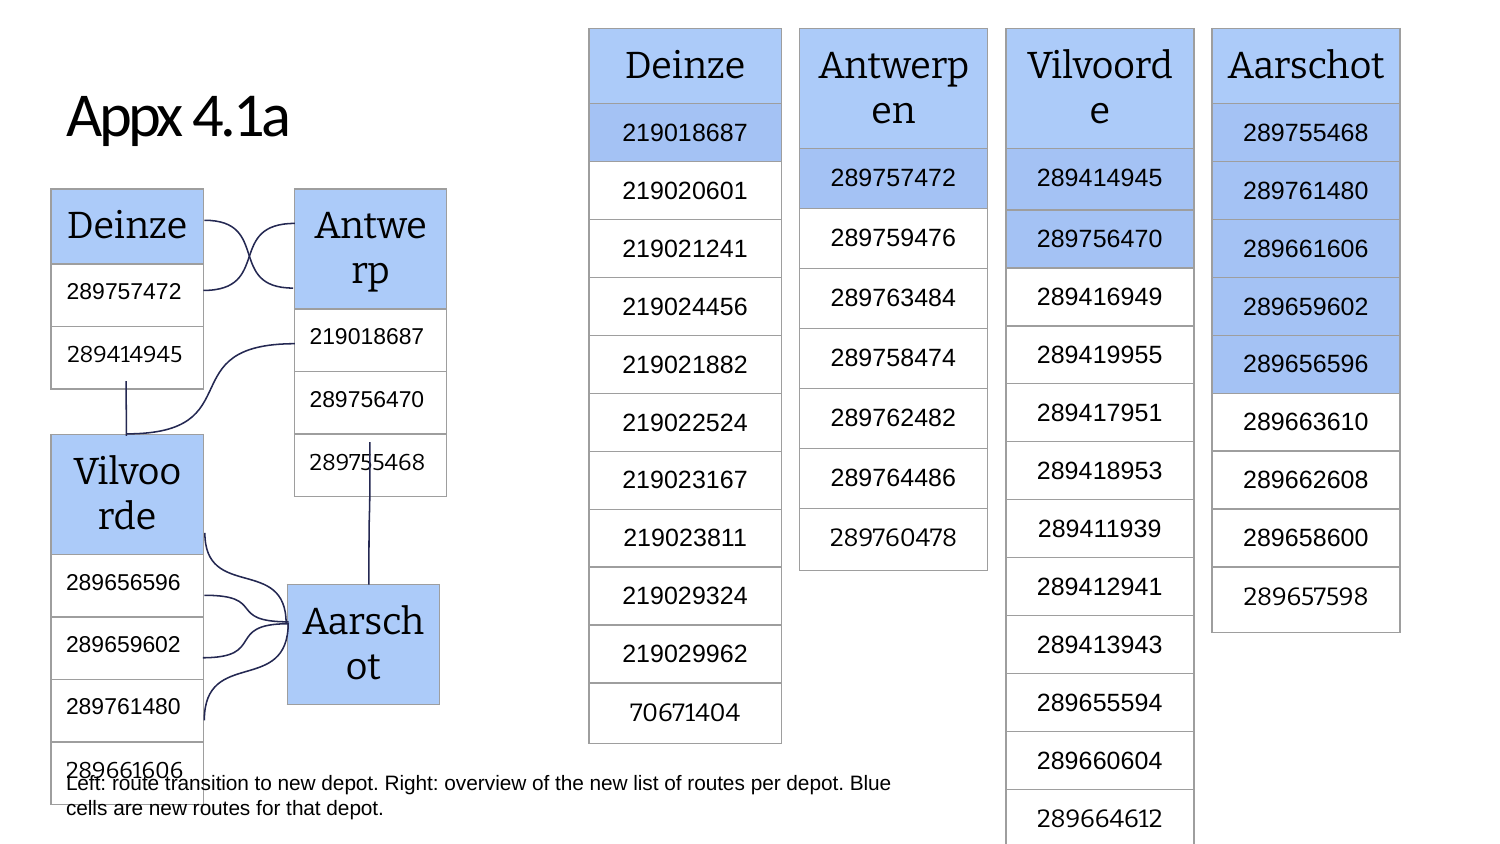

| Antwerpen |
| --- |
| 289757472 |
| 289759476 |
| 289763484 |
| 289758474 |
| 289762482 |
| 289764486 |
| 289760478 |
| Aarschot |
| --- |
| 289755468 |
| 289761480 |
| 289661606 |
| 289659602 |
| 289656596 |
| 289663610 |
| 289662608 |
| 289658600 |
| 289657598 |
| Deinze |
| --- |
| 219018687 |
| 219020601 |
| 219021241 |
| 219024456 |
| 219021882 |
| 219022524 |
| 219023167 |
| 219023811 |
| 219029324 |
| 219029962 |
| 70671404 |
| Vilvoorde |
| --- |
| 289414945 |
| 289756470 |
| 289416949 |
| 289419955 |
| 289417951 |
| 289418953 |
| 289411939 |
| 289412941 |
| 289413943 |
| 289655594 |
| 289660604 |
| 289664612 |
# Appx 4.1a

| Deinze |
| --- |
| 289757472 |
| 289414945 |
| Antwerp |
| --- |
| 219018687 |
| 289756470 |
| 289755468 |
| Vilvoorde |
| --- |
| 289656596 |
| 289659602 |
| 289761480 |
| 289661606 |
| Aarschot |
| --- |
Left: route transition to new depot. Right: overview of the new list of routes per depot. Blue cells are new routes for that depot.